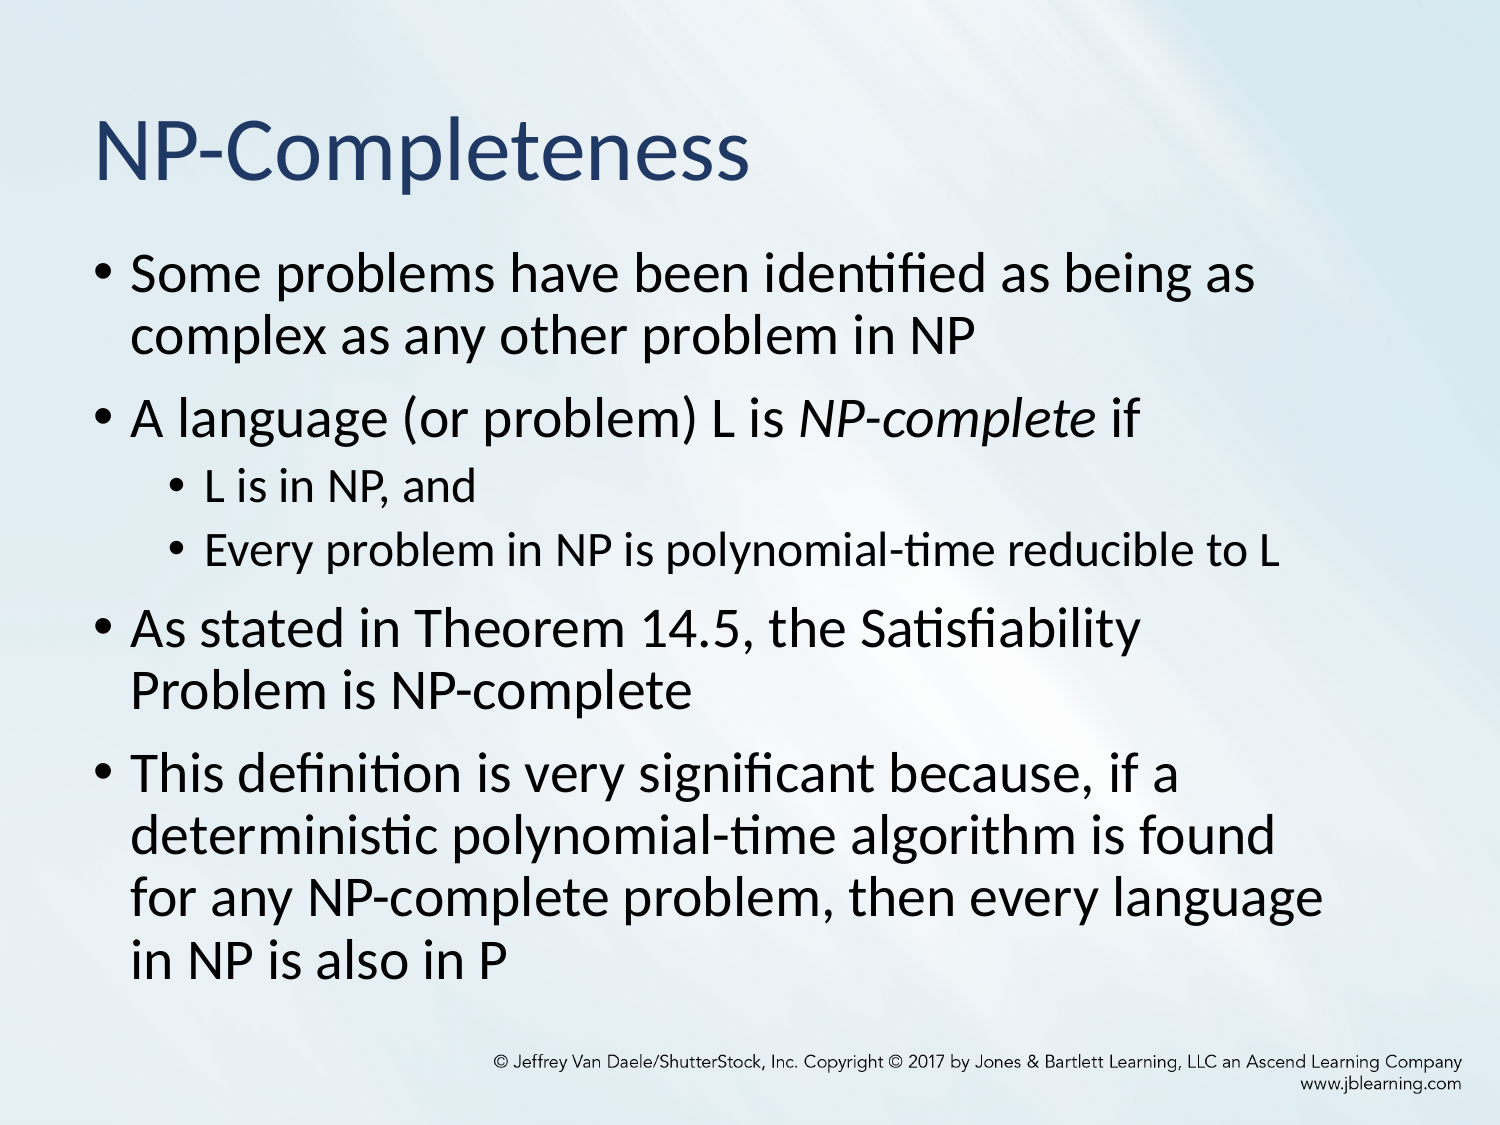

# NP-Completeness
Some problems have been identified as being as complex as any other problem in NP
A language (or problem) L is NP-complete if
L is in NP, and
Every problem in NP is polynomial-time reducible to L
As stated in Theorem 14.5, the Satisfiability Problem is NP-complete
This definition is very significant because, if a deterministic polynomial-time algorithm is found for any NP-complete problem, then every language in NP is also in P